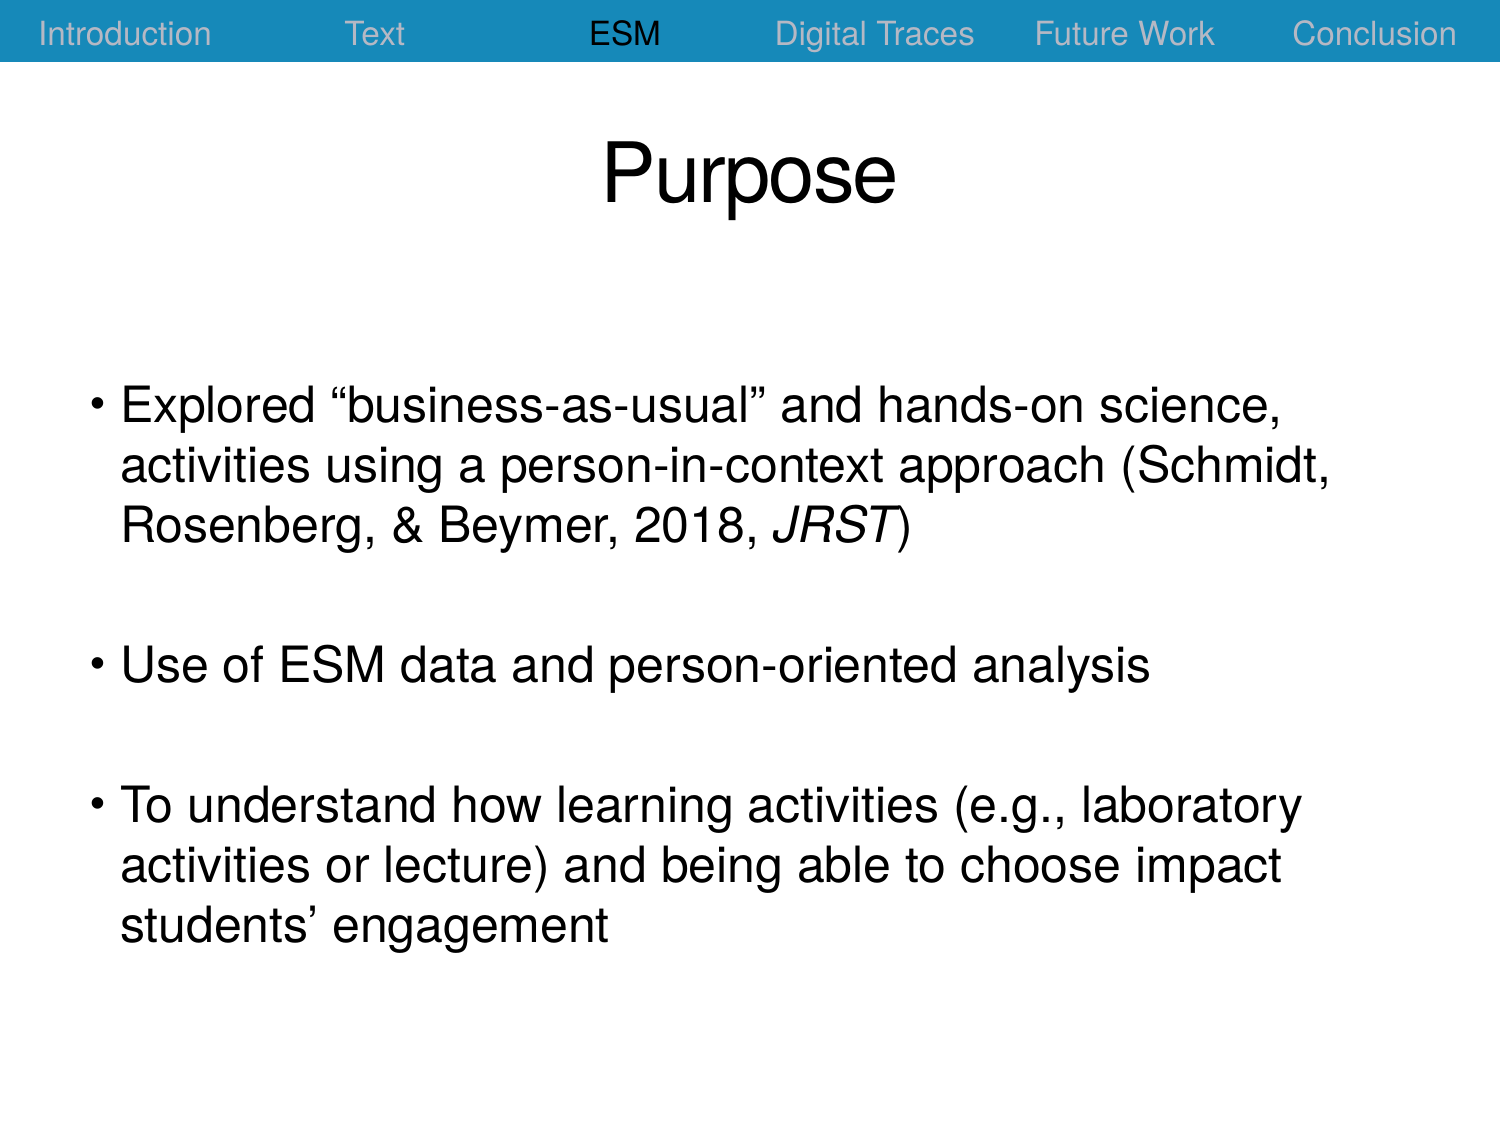

| Introduction | Text | ESM | Digital Traces | Future Work | Conclusion |
| --- | --- | --- | --- | --- | --- |
# Purpose
Explored “business-as-usual” and hands-on science, activities using a person-in-context approach (Schmidt, Rosenberg, & Beymer, 2018, JRST)

Use of ESM data and person-oriented analysis

To understand how learning activities (e.g., laboratory activities or lecture) and being able to choose impact students’ engagement